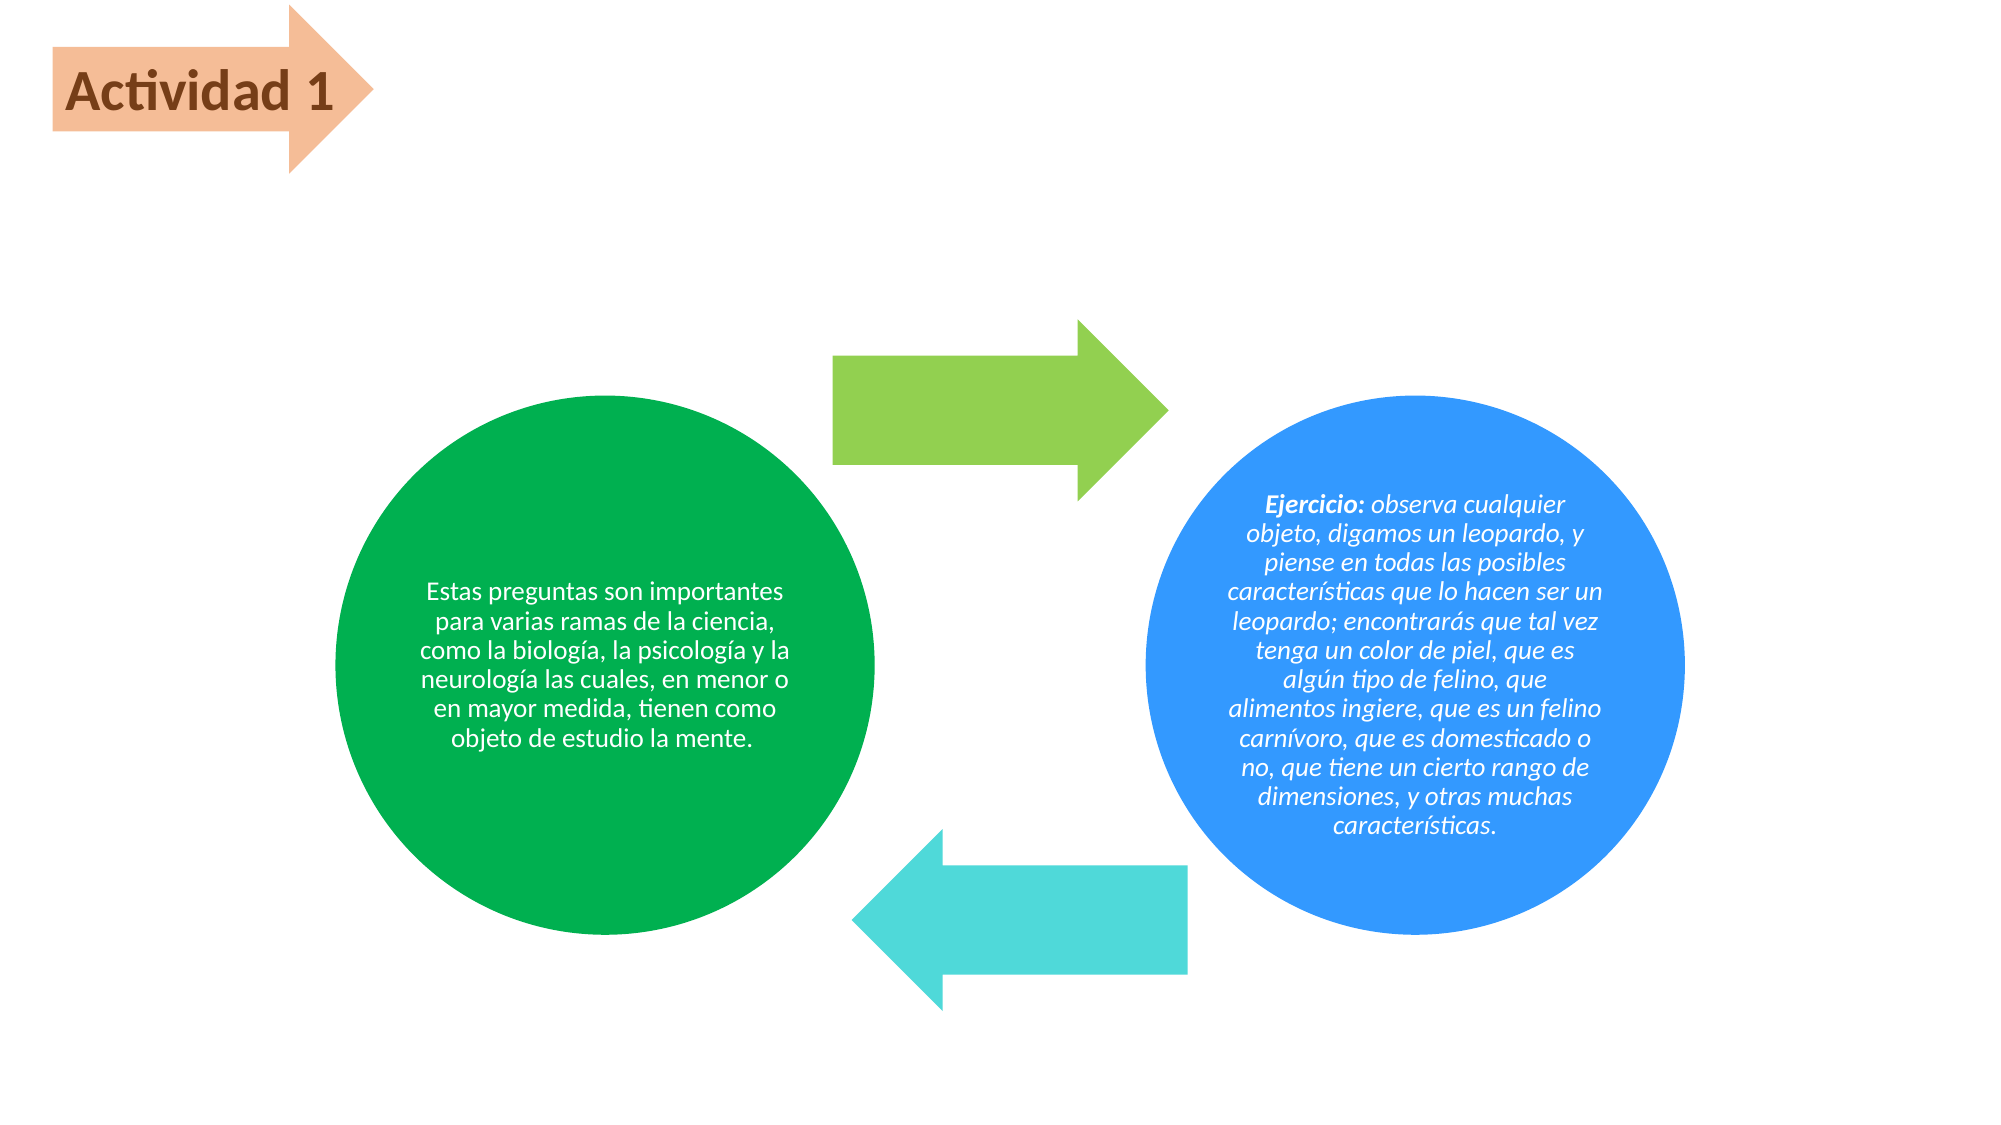

# Actividad 1
Estas preguntas son importantes para varias ramas de la ciencia, como la biología, la psicología y la neurología las cuales, en menor o en mayor medida, tienen como objeto de estudio la mente.

Ejercicio: observa cualquier objeto, digamos un leopardo, y piense en todas las posibles características que lo hacen ser un leopardo; encontrarás que tal vez tenga un color de piel, que es algún tipo de felino, que alimentos ingiere, que es un felino carnívoro, que es domesticado o no, que tiene un cierto rango de dimensiones, y otras muchas características.